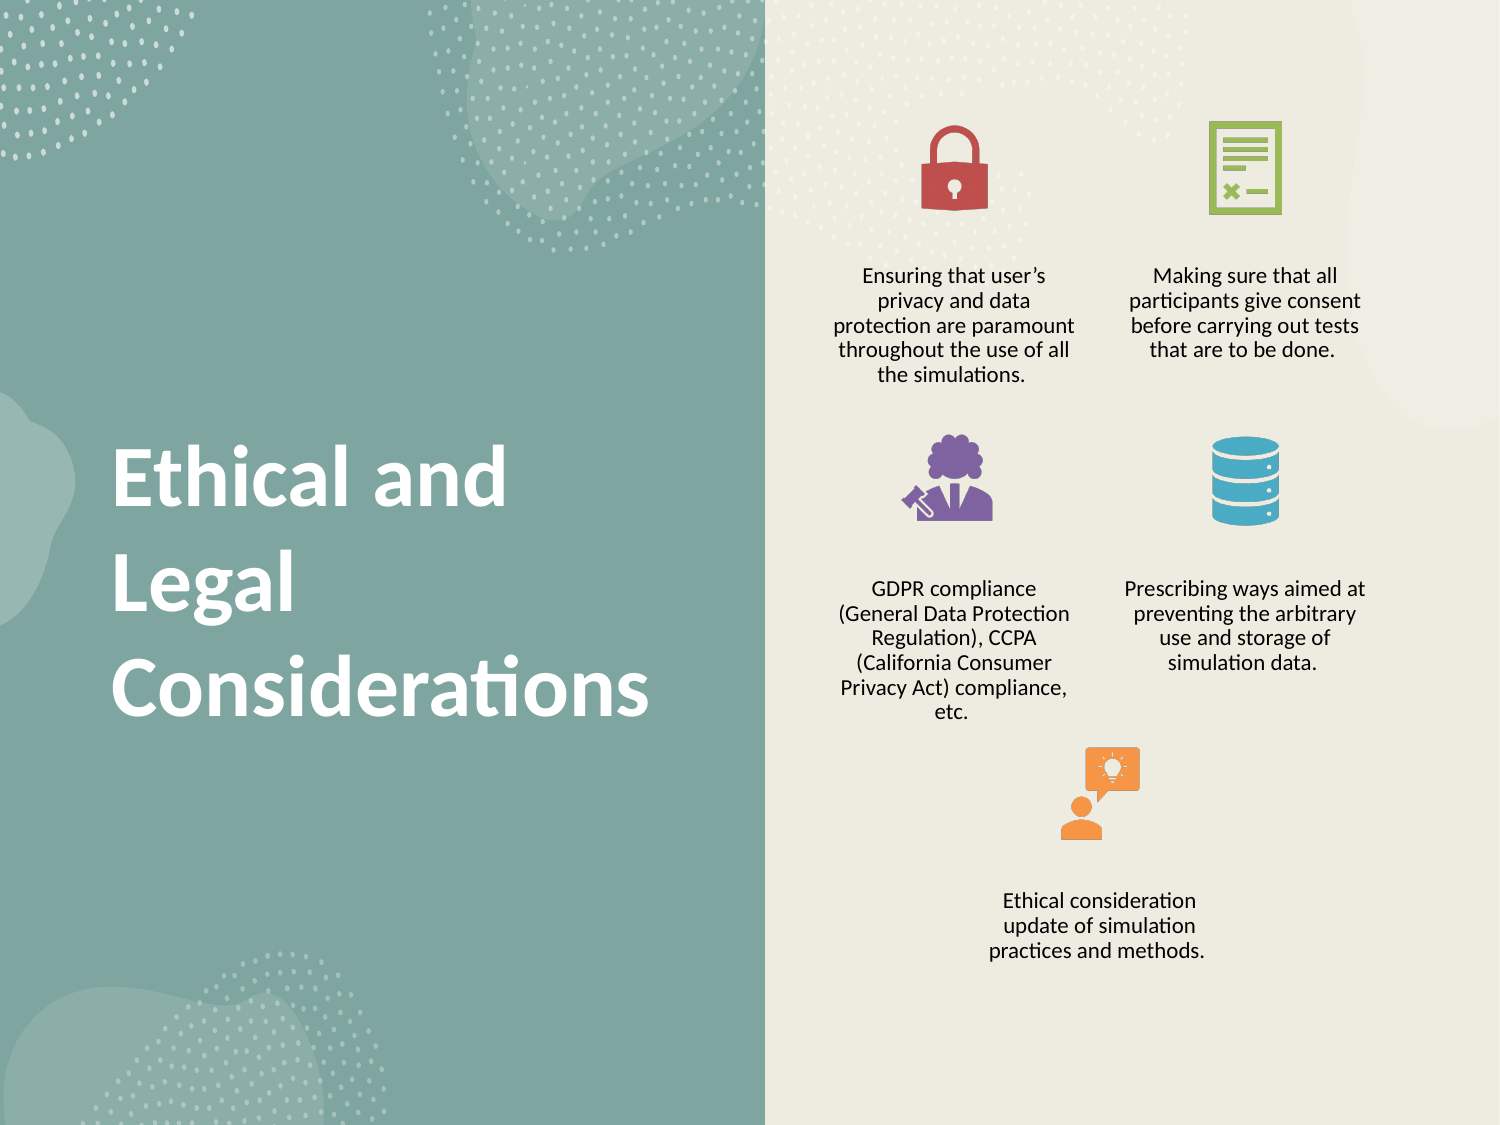

Ensuring that user’s privacy and data protection are paramount throughout the use of all the simulations.
Making sure that all participants give consent before carrying out tests that are to be done.
GDPR compliance (General Data Protection Regulation), CCPA (California Consumer Privacy Act) compliance, etc.
Prescribing ways aimed at preventing the arbitrary use and storage of simulation data.
Ethical consideration update of simulation practices and methods.
# Ethical and Legal Considerations